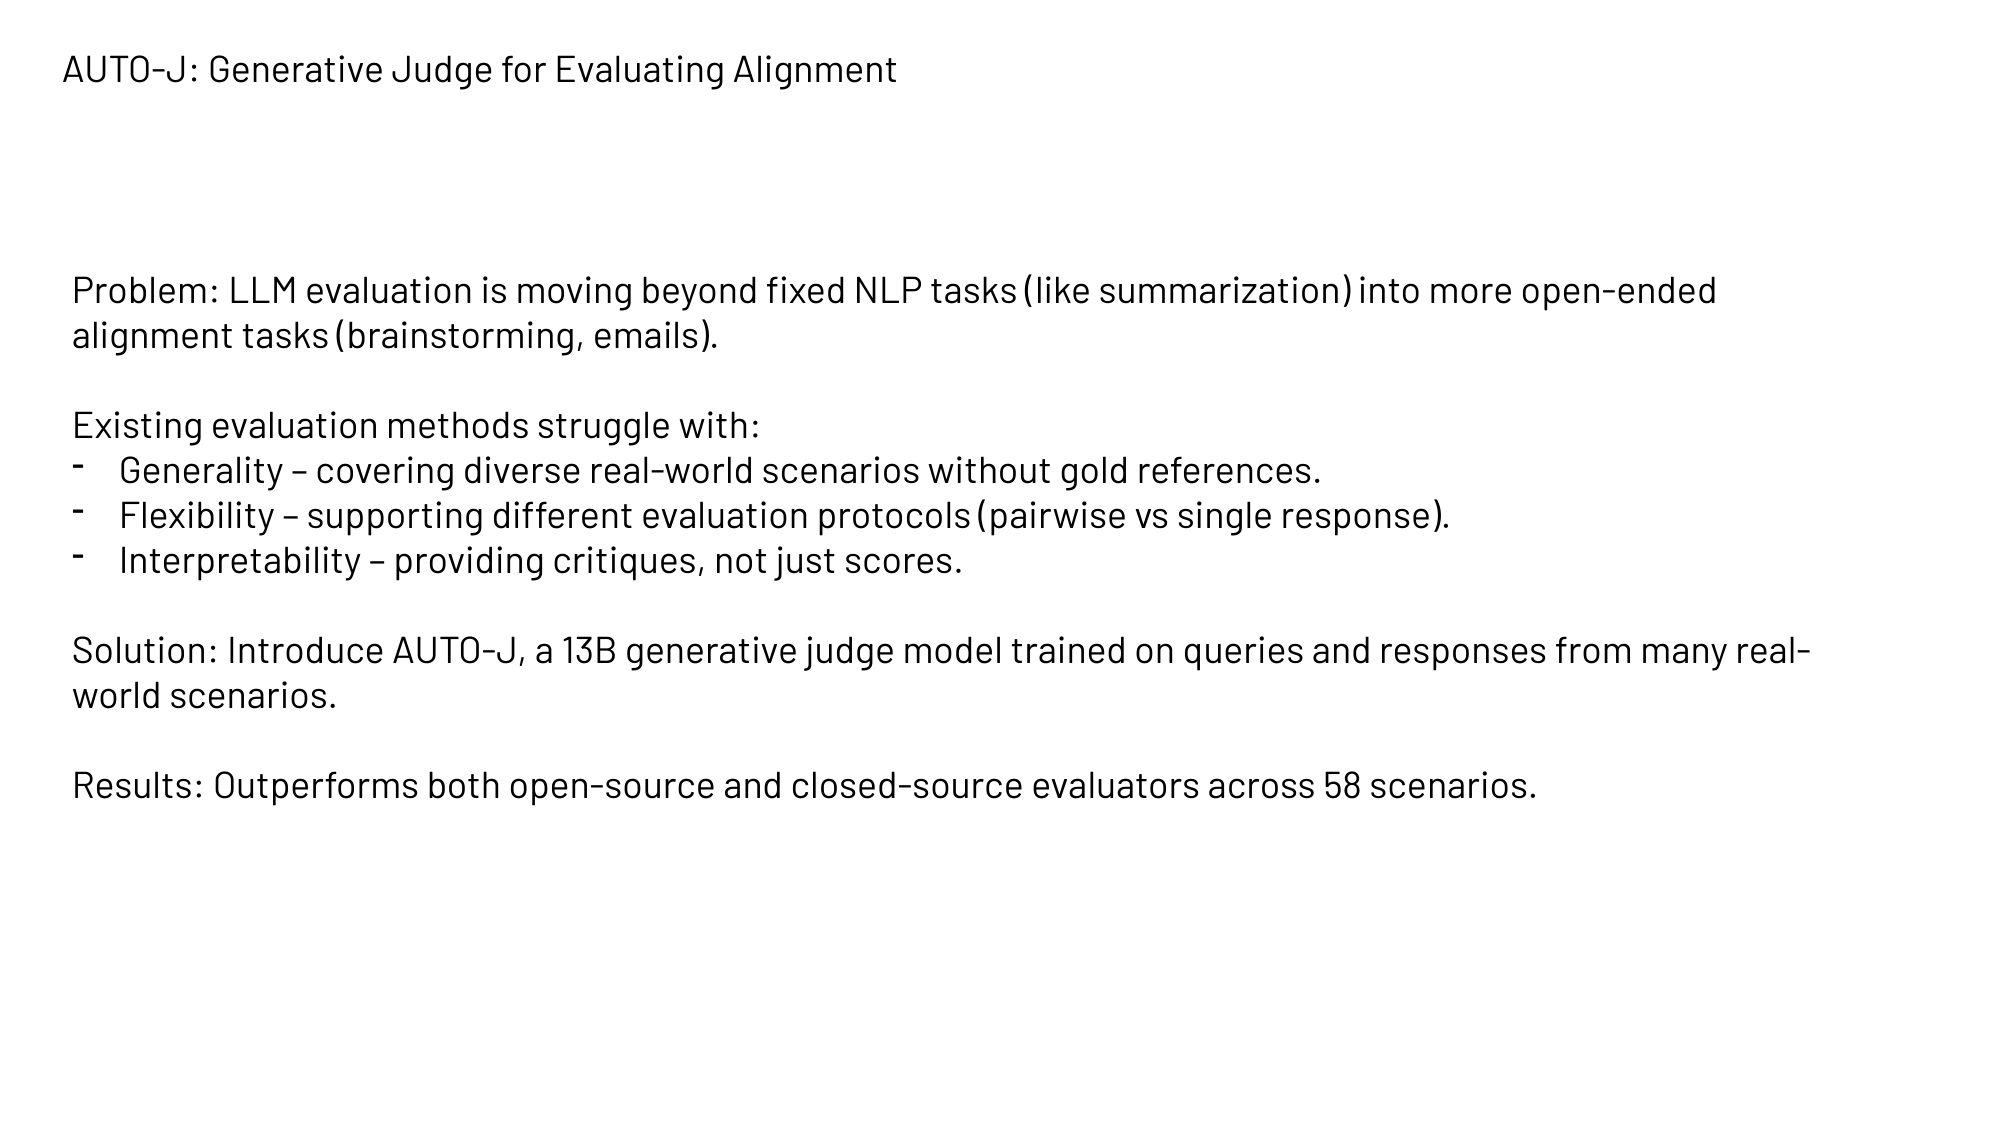

AUTO-J: Generative Judge for Evaluating Alignment
Problem: LLM evaluation is moving beyond fixed NLP tasks (like summarization) into more open-ended alignment tasks (brainstorming, emails).

Existing evaluation methods struggle with:
Generality – covering diverse real-world scenarios without gold references.
Flexibility – supporting different evaluation protocols (pairwise vs single response).
Interpretability – providing critiques, not just scores.
Solution: Introduce AUTO-J, a 13B generative judge model trained on queries and responses from many real-world scenarios.
Results: Outperforms both open-source and closed-source evaluators across 58 scenarios.